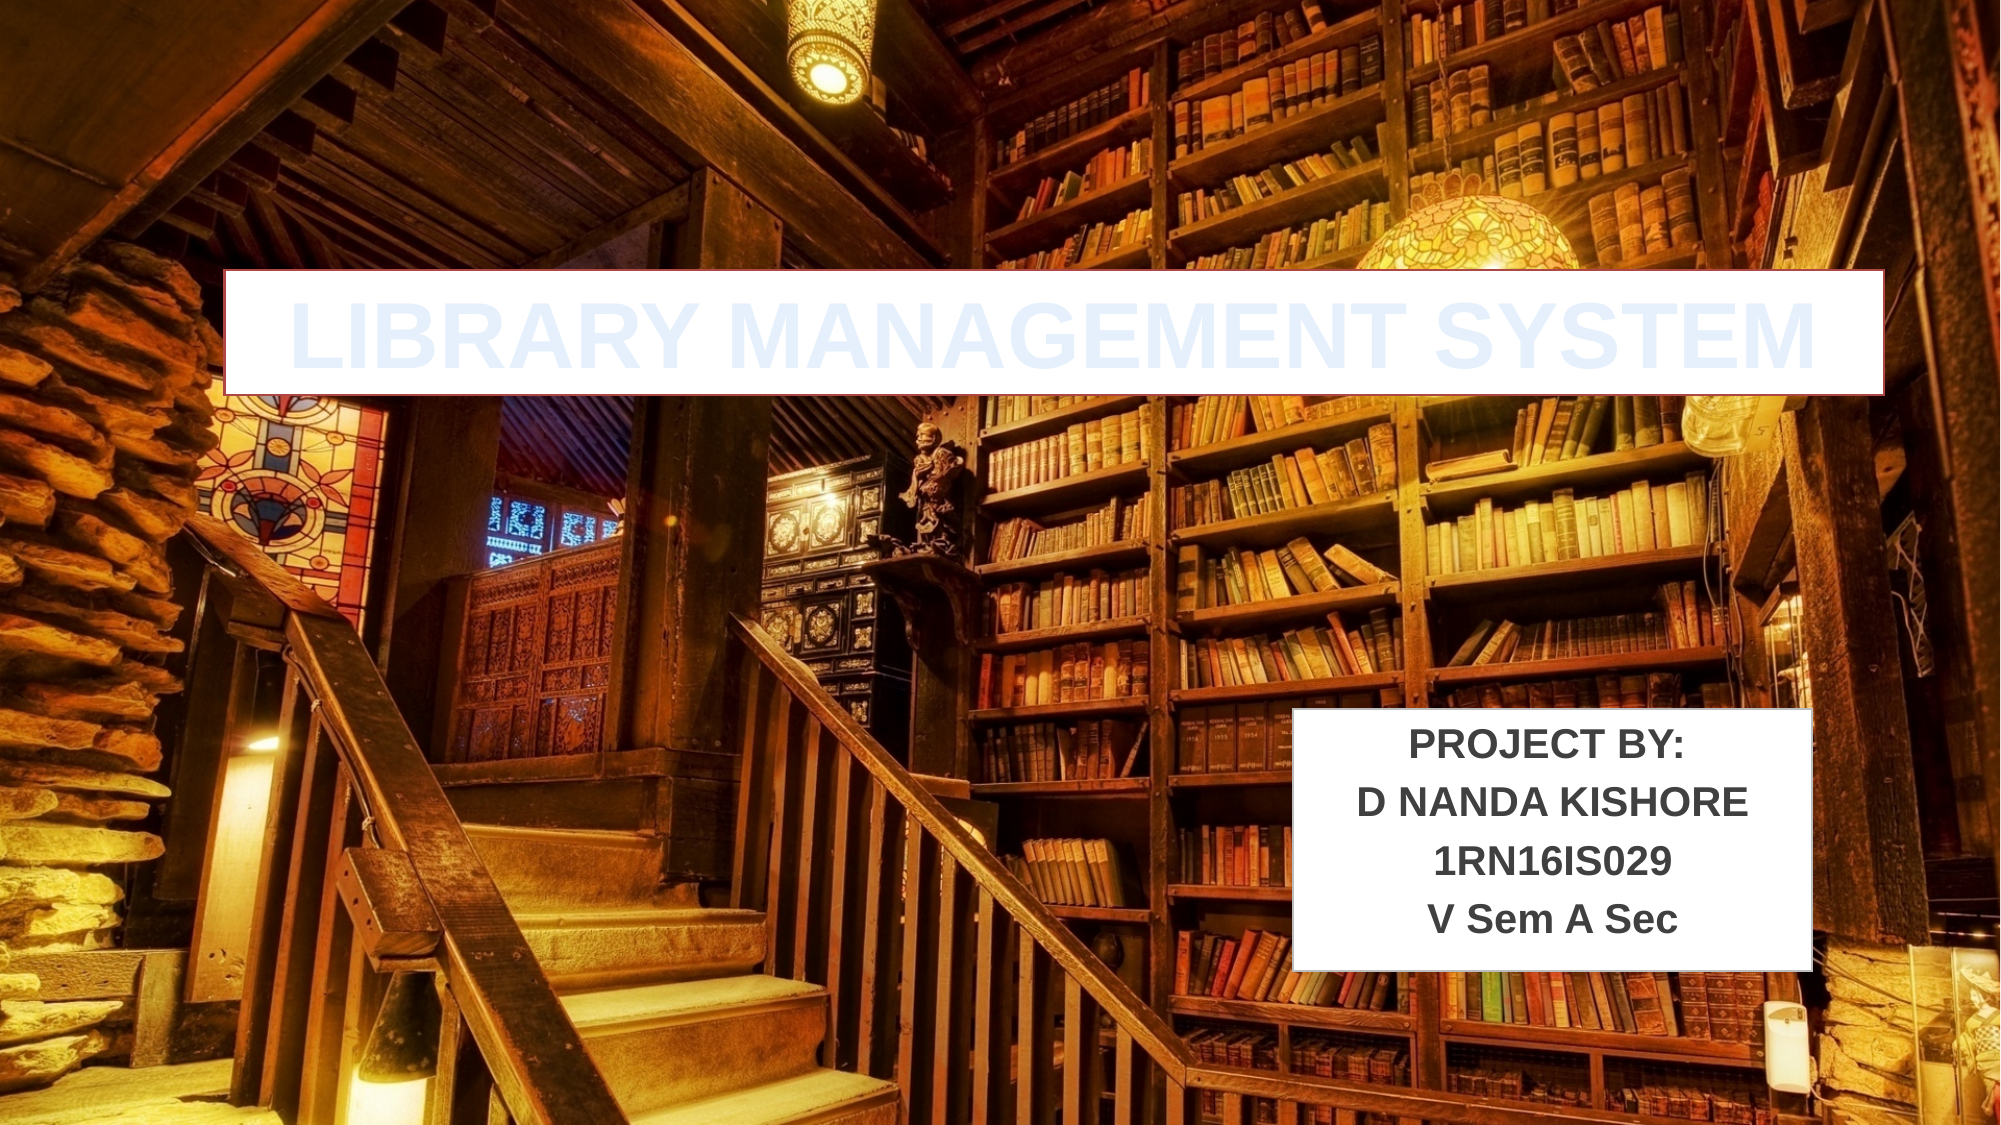

# LIBRARY MANAGEMENT SYSTEM
PROJECT BY:
D NANDA KISHORE
1RN16IS029
V Sem A Sec